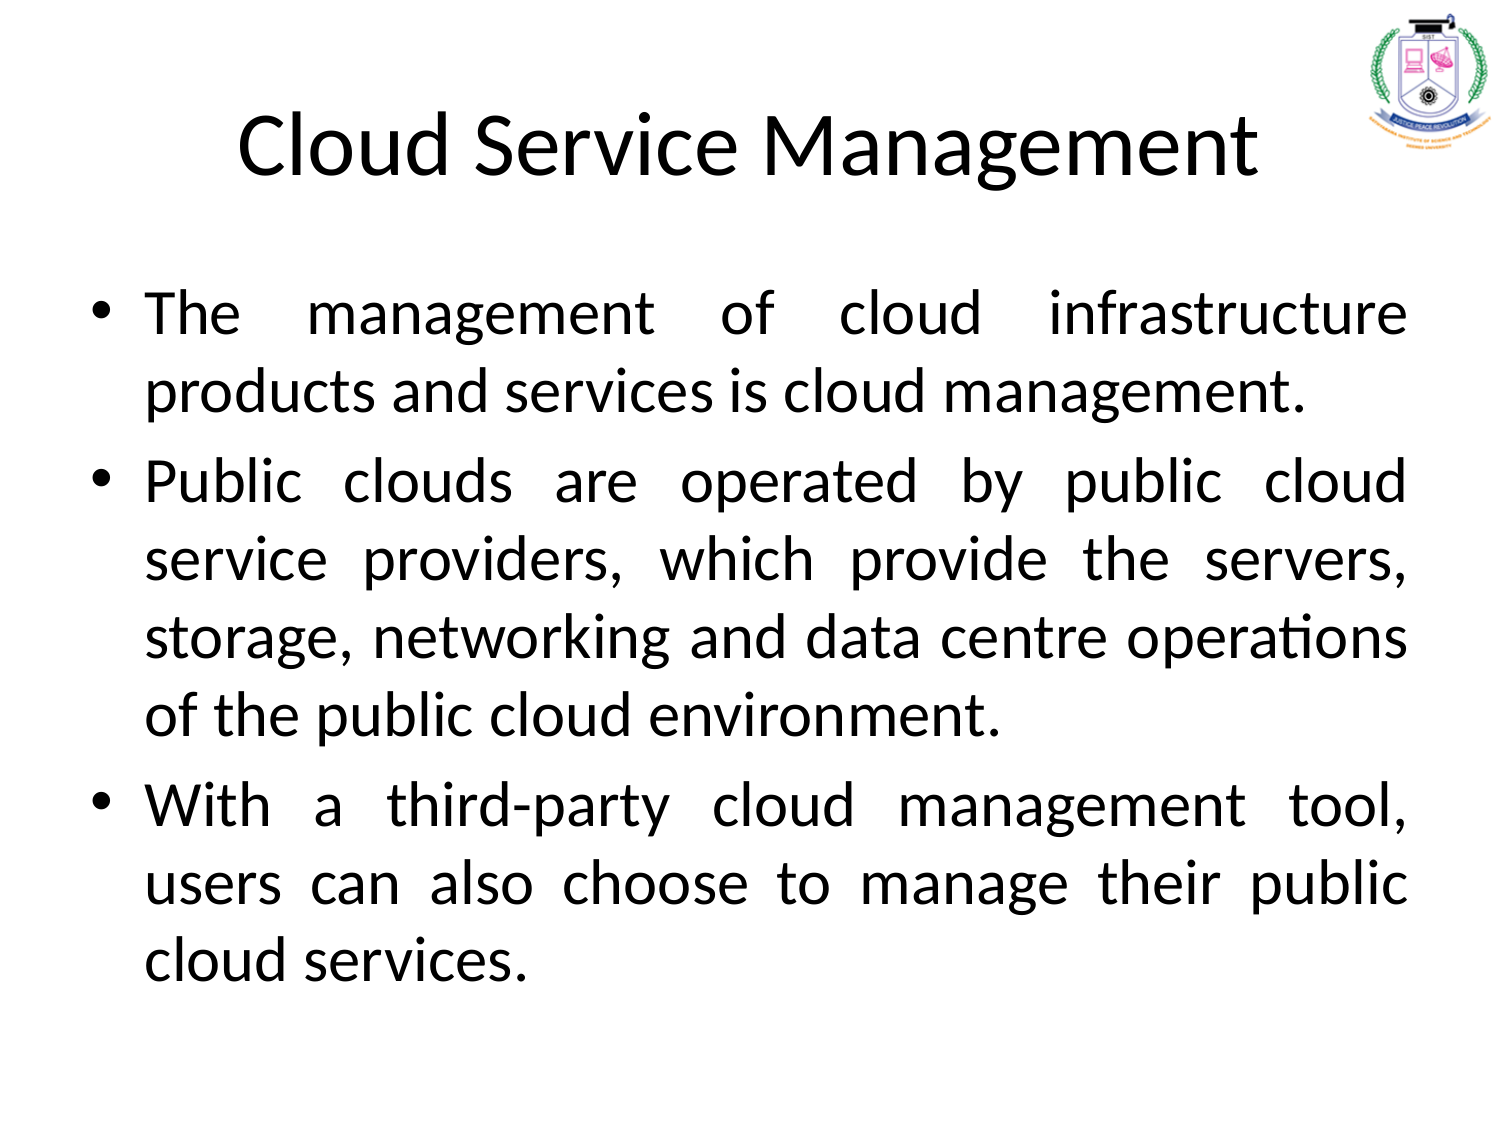

# Cloud Service Management
The management of cloud infrastructure products and services is cloud management.
Public clouds are operated by public cloud service providers, which provide the servers, storage, networking and data centre operations of the public cloud environment.
With a third-party cloud management tool, users can also choose to manage their public cloud services.